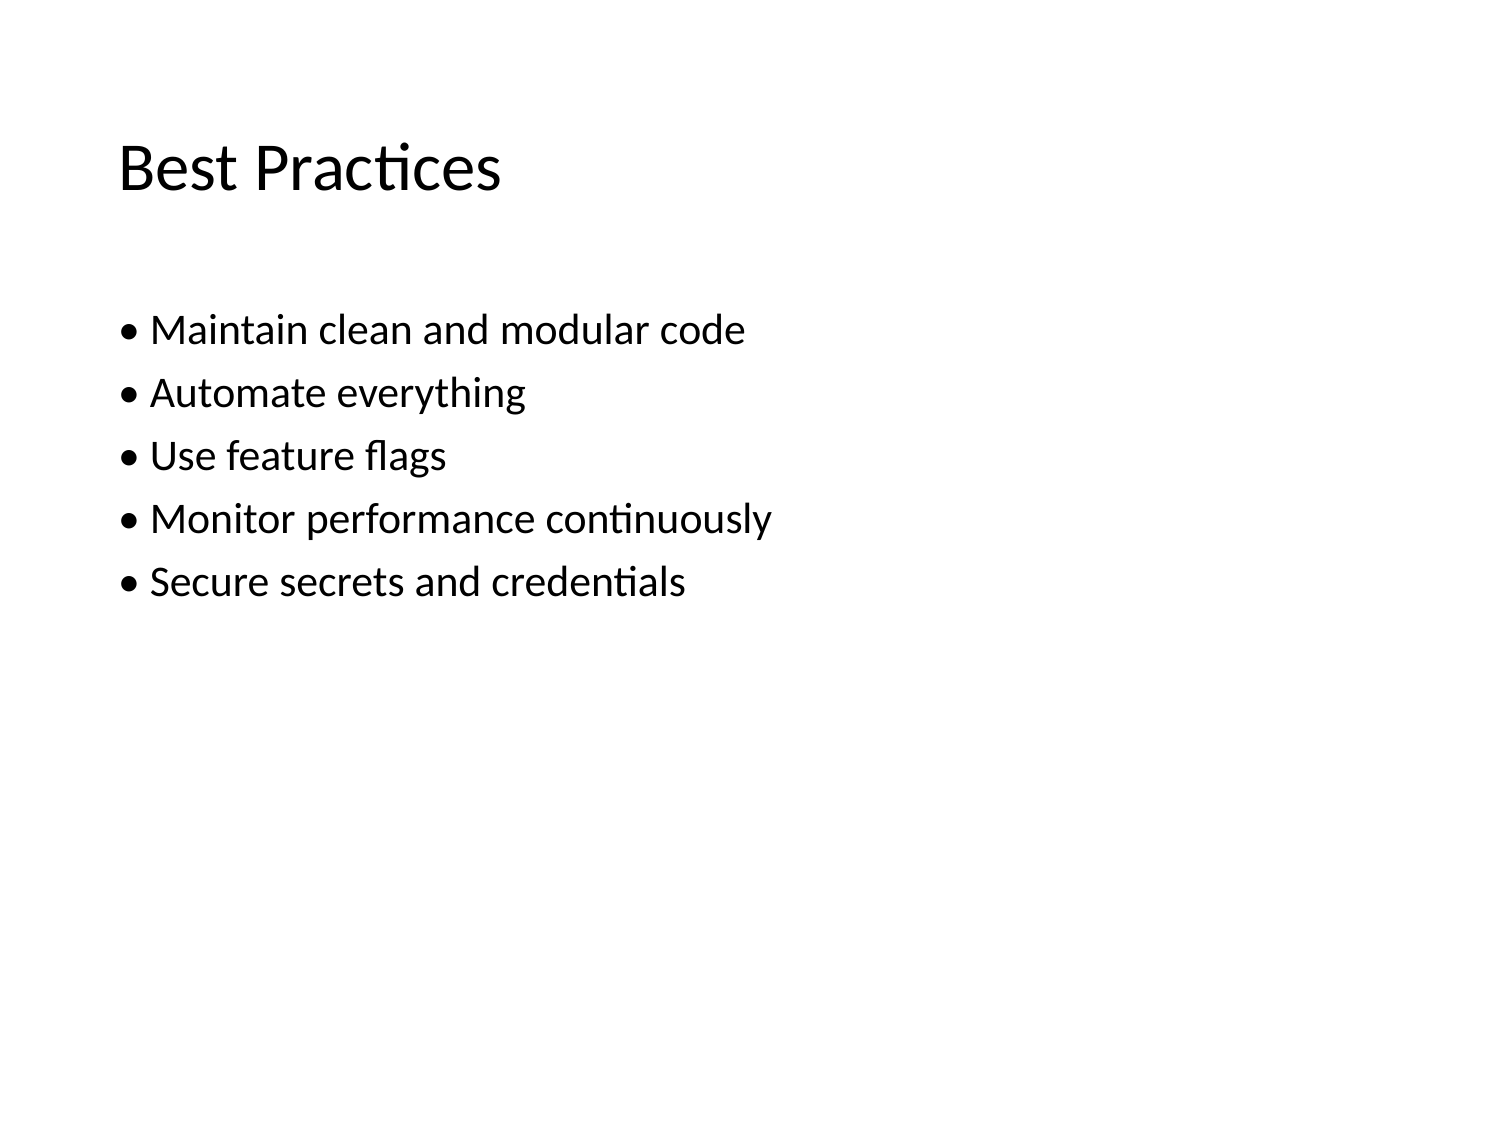

# Best Practices
• Maintain clean and modular code
• Automate everything
• Use feature flags
• Monitor performance continuously
• Secure secrets and credentials